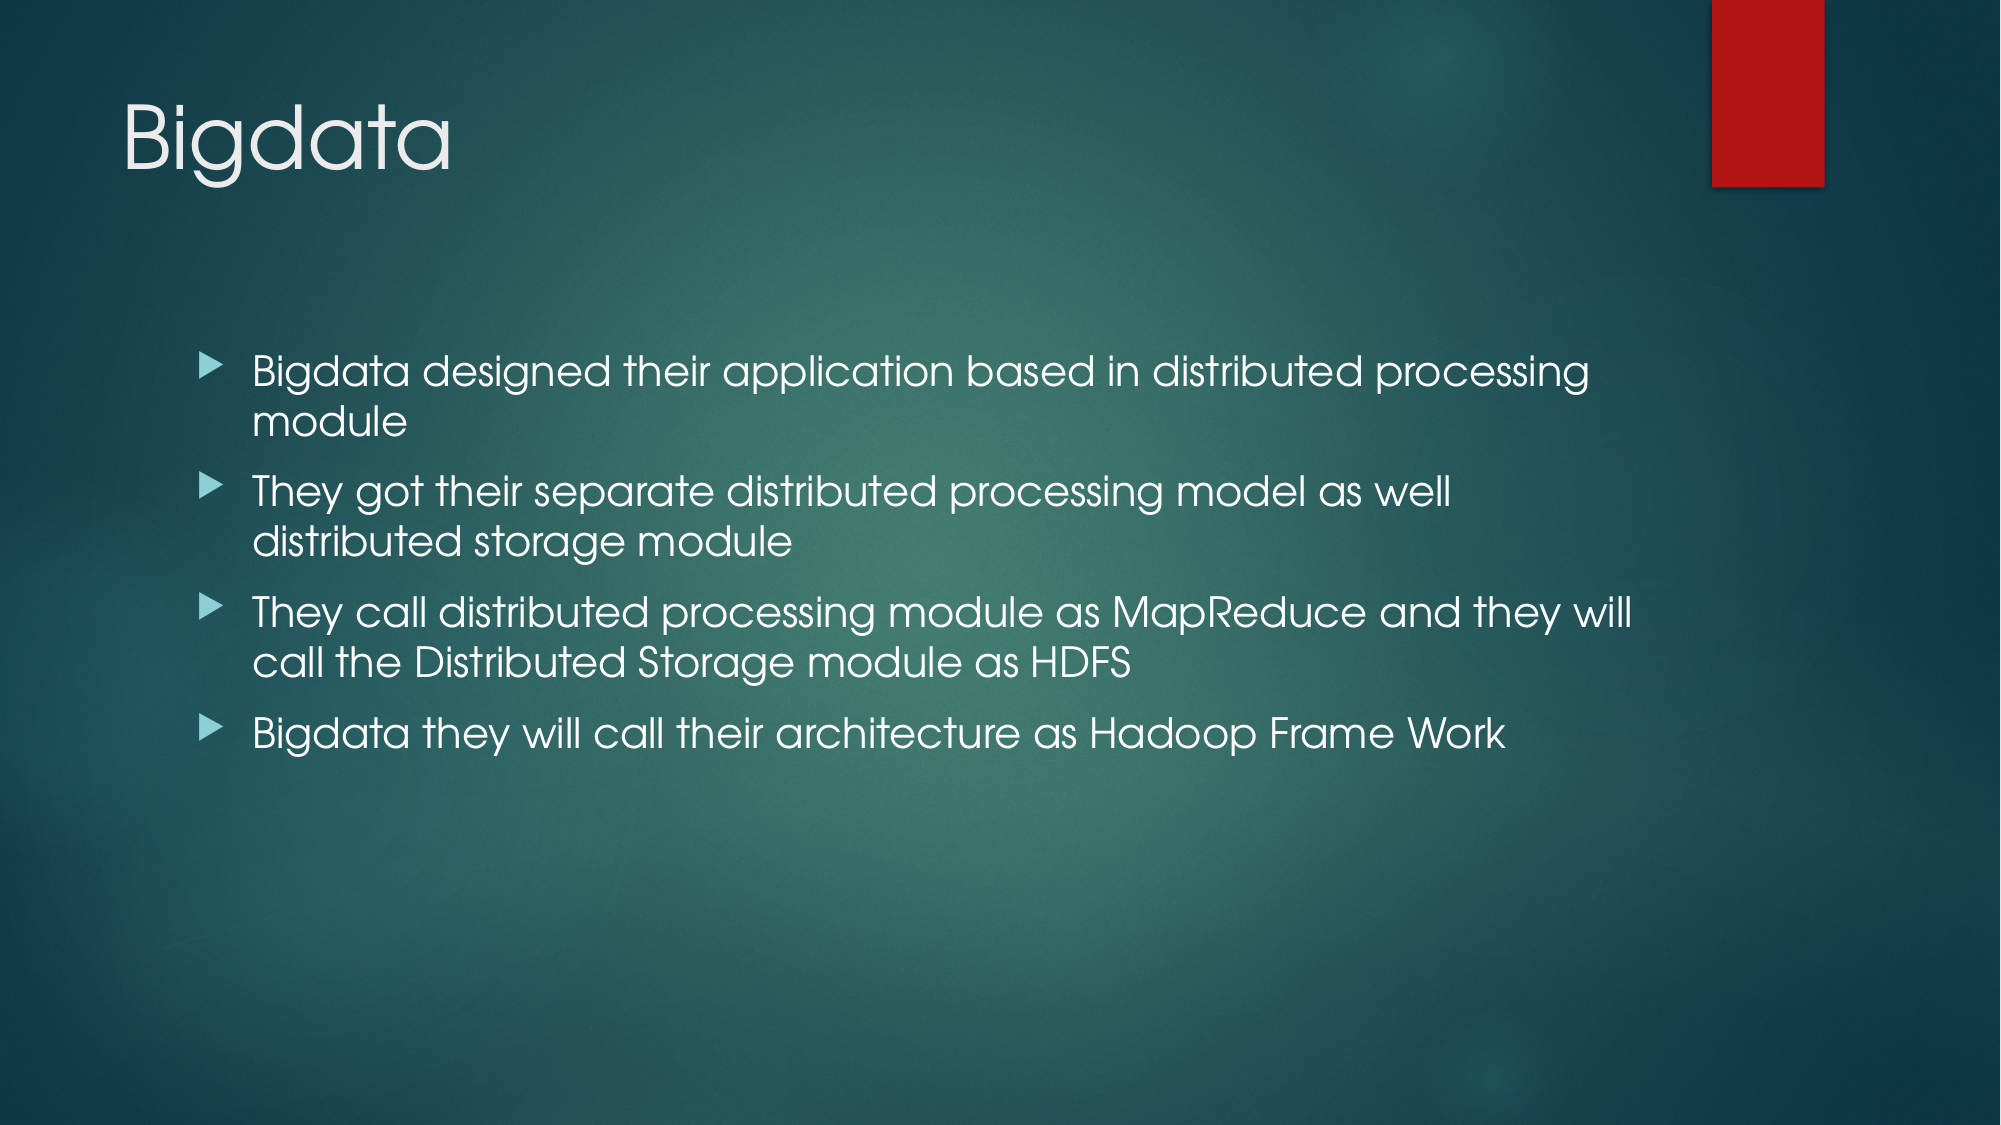

# Bigdata
Bigdata designed their application based in distributed processing module
They got their separate distributed processing model as well distributed storage module
They call distributed processing module as MapReduce and they will call the Distributed Storage module as HDFS
Bigdata they will call their architecture as Hadoop Frame Work